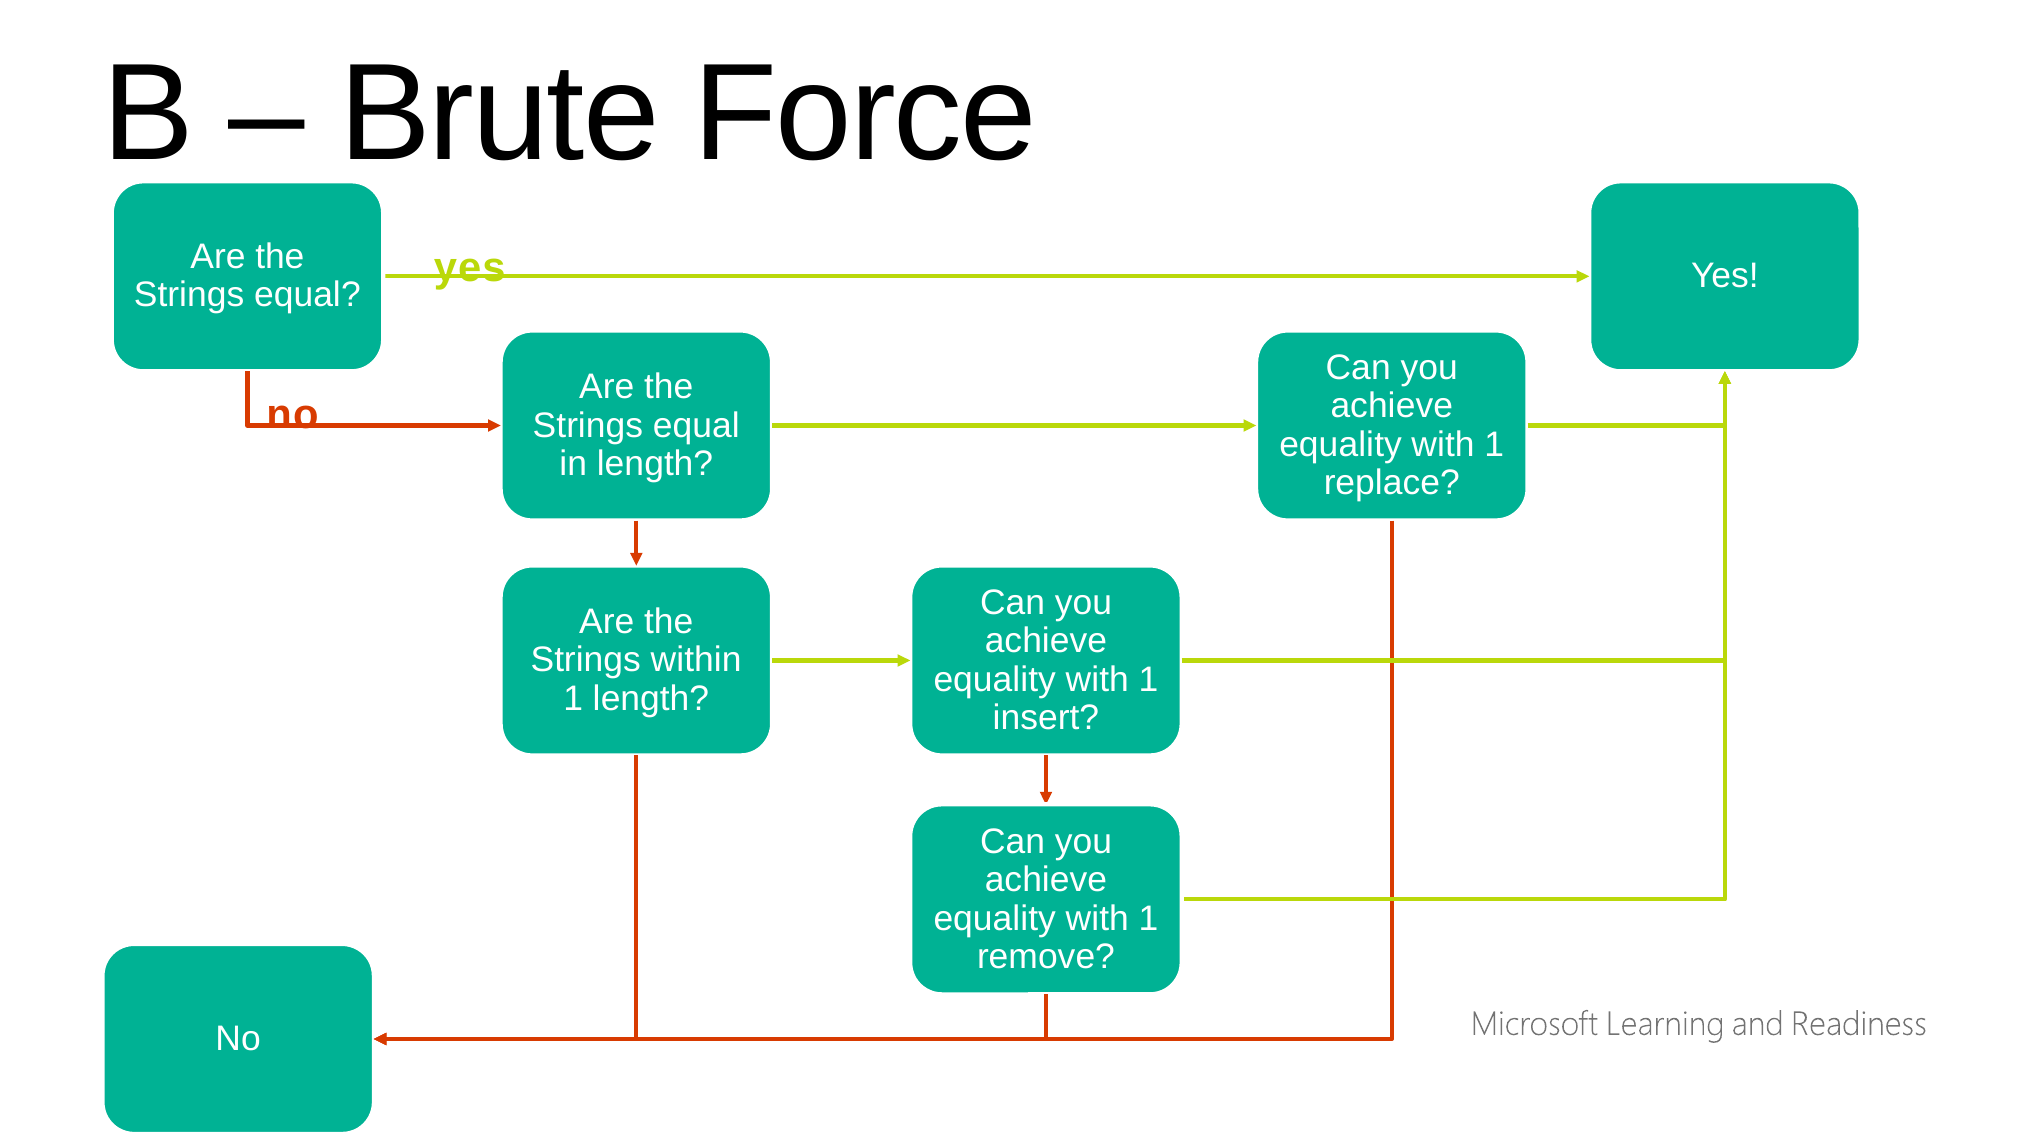

B – Brute Force

Are the Strings equal?

Yes!
yes

Are the Strings equal in length?

Can you achieve equality with 1 replace?
no

Are the Strings within 1 length?

Can you achieve equality with 1 insert?

Can you achieve equality with 1 remove?

No